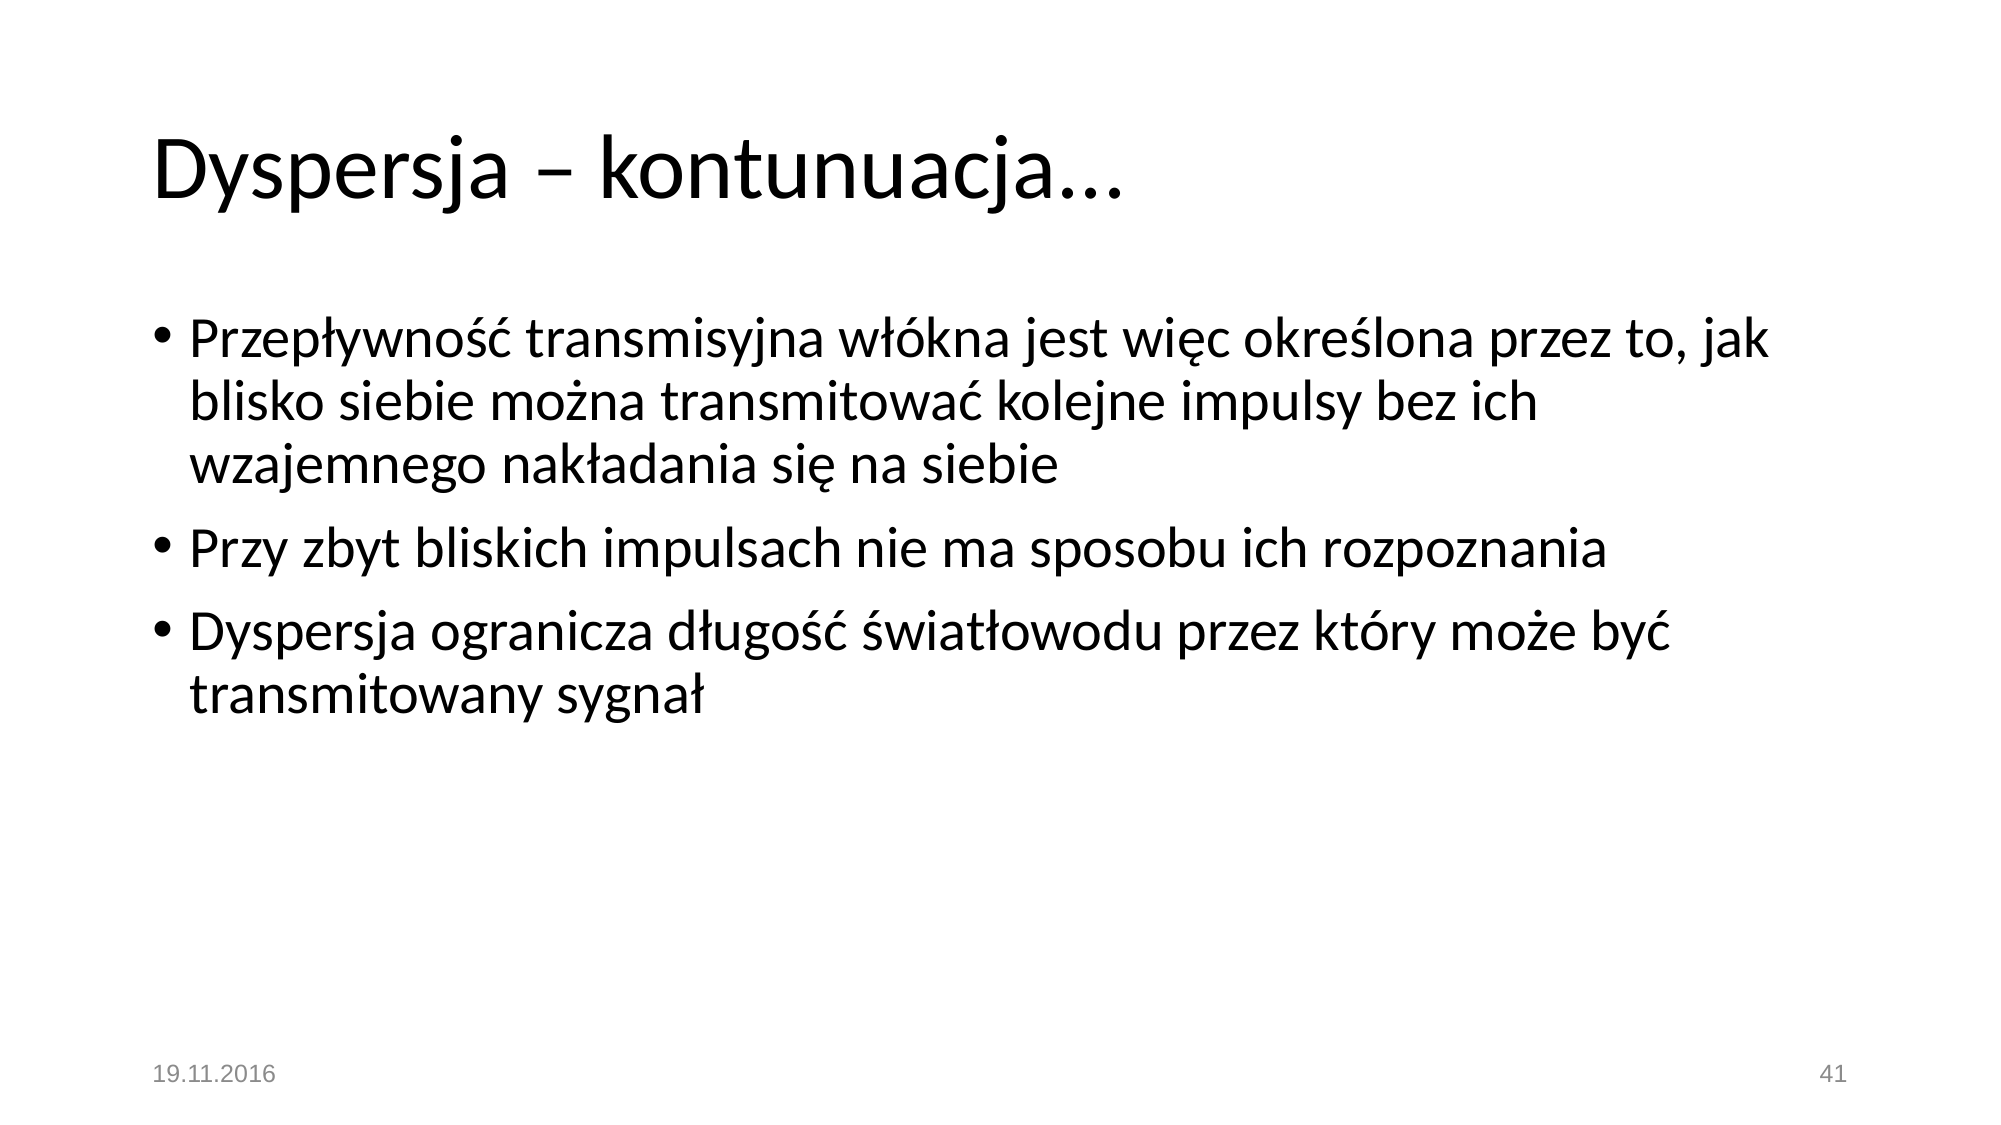

# Dyspersja – kontunuacja...
Przepływność transmisyjna włókna jest więc określona przez to, jak blisko siebie można transmitować kolejne impulsy bez ich wzajemnego nakładania się na siebie
Przy zbyt bliskich impulsach nie ma sposobu ich rozpoznania‏
Dyspersja ogranicza długość światłowodu przez który może być transmitowany sygnał
19.11.2016
41